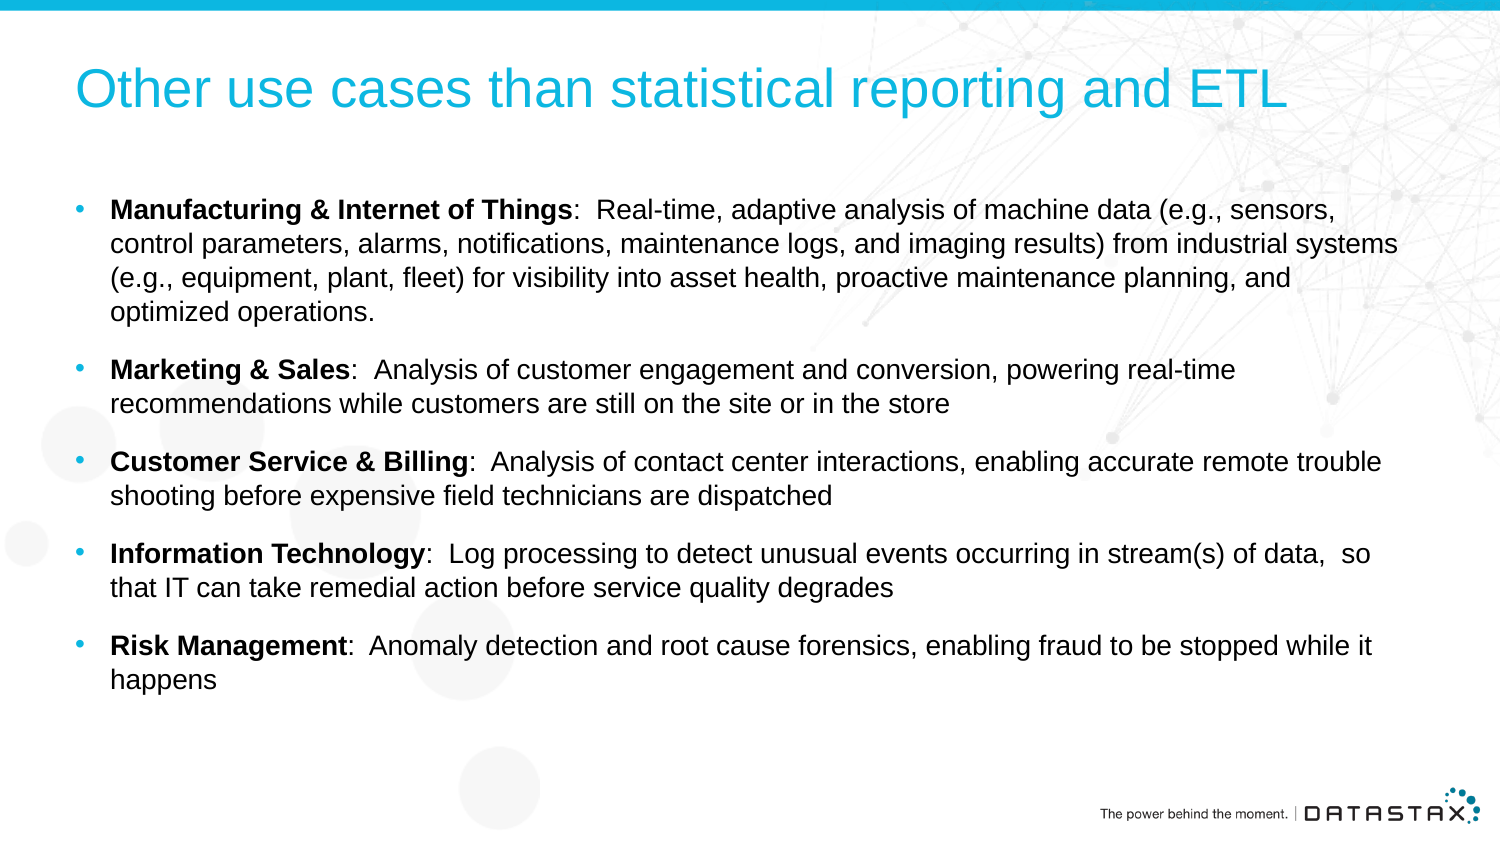

# Other use cases than statistical reporting and ETL
Manufacturing & Internet of Things:  Real-time, adaptive analysis of machine data (e.g., sensors, control parameters, alarms, notifications, maintenance logs, and imaging results) from industrial systems (e.g., equipment, plant, fleet) for visibility into asset health, proactive maintenance planning, and optimized operations.
Marketing & Sales:  Analysis of customer engagement and conversion, powering real-time recommendations while customers are still on the site or in the store
Customer Service & Billing:  Analysis of contact center interactions, enabling accurate remote trouble shooting before expensive field technicians are dispatched
Information Technology:  Log processing to detect unusual events occurring in stream(s) of data,  so that IT can take remedial action before service quality degrades
Risk Management:  Anomaly detection and root cause forensics, enabling fraud to be stopped while it happens